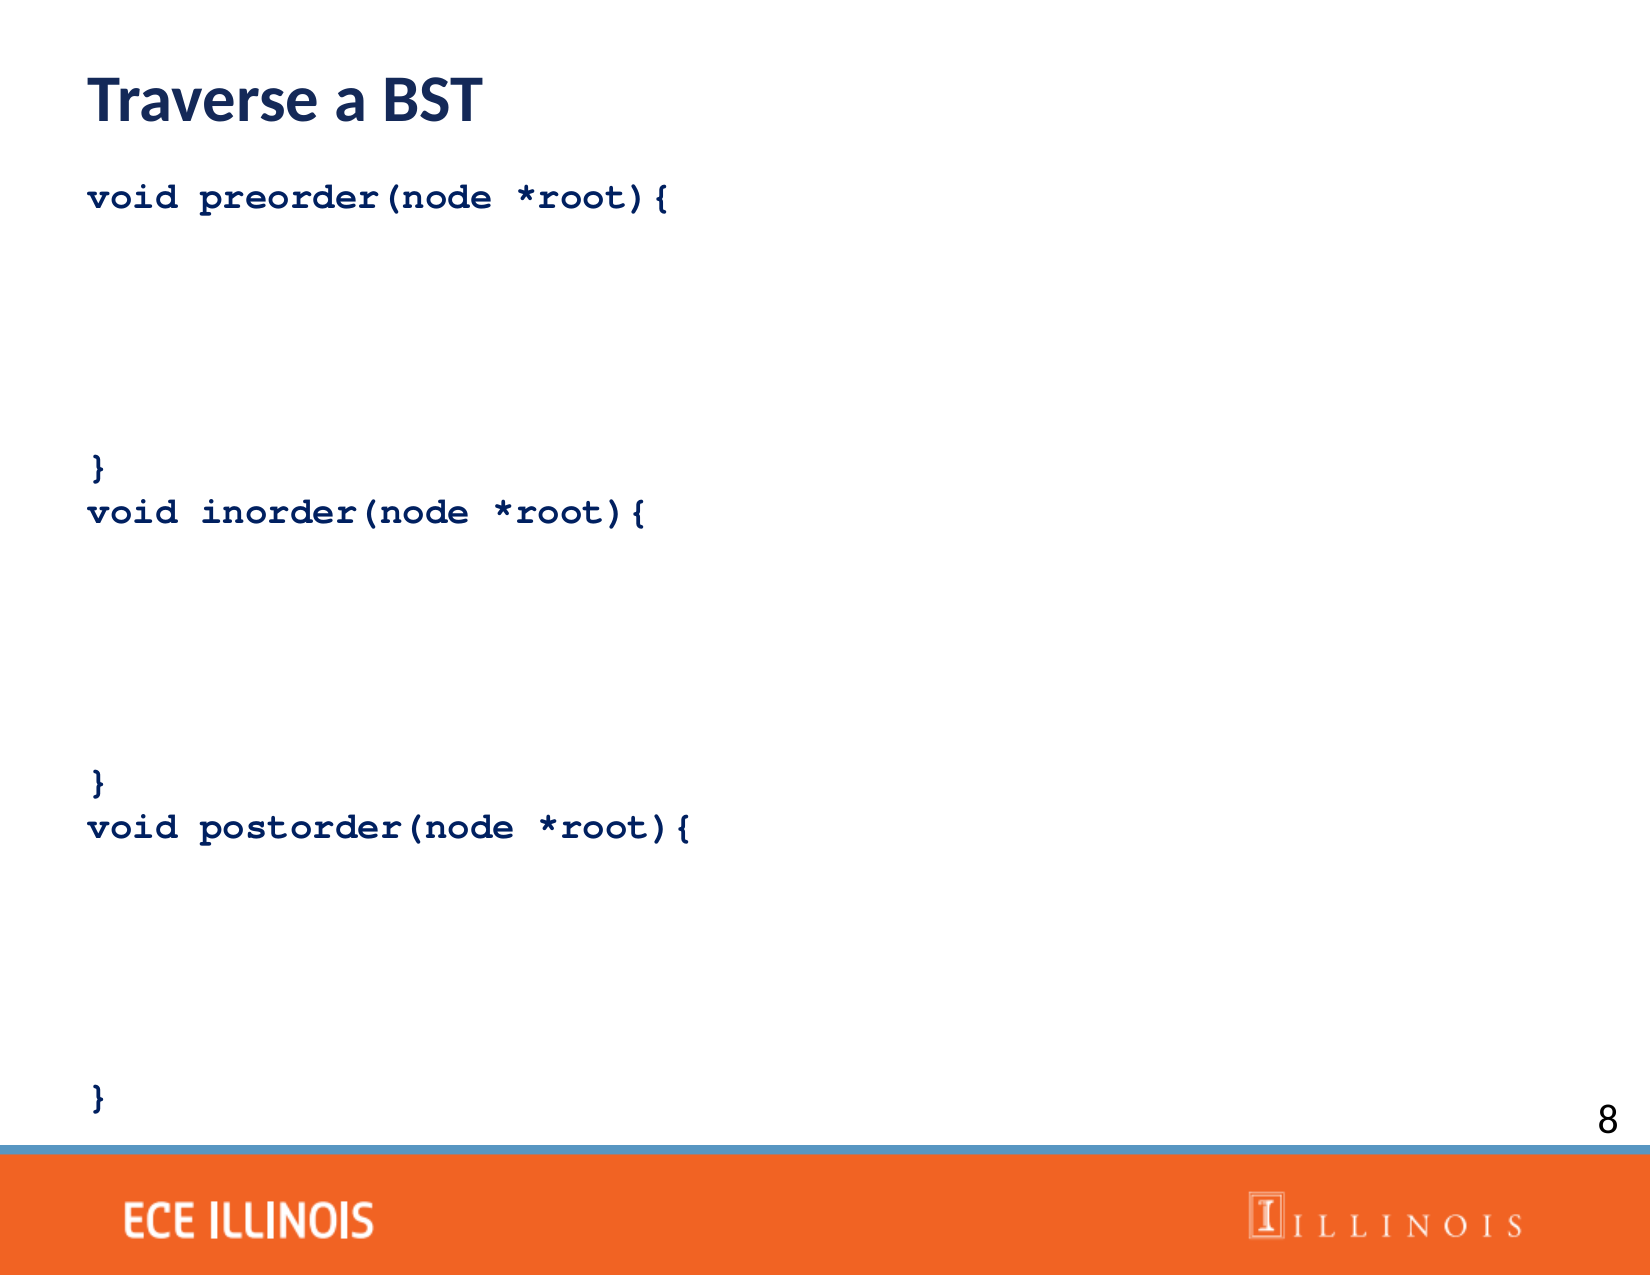

Traverse a BST
void preorder(node *root){

}
void inorder(node *root){

}
void postorder(node *root){

}
8